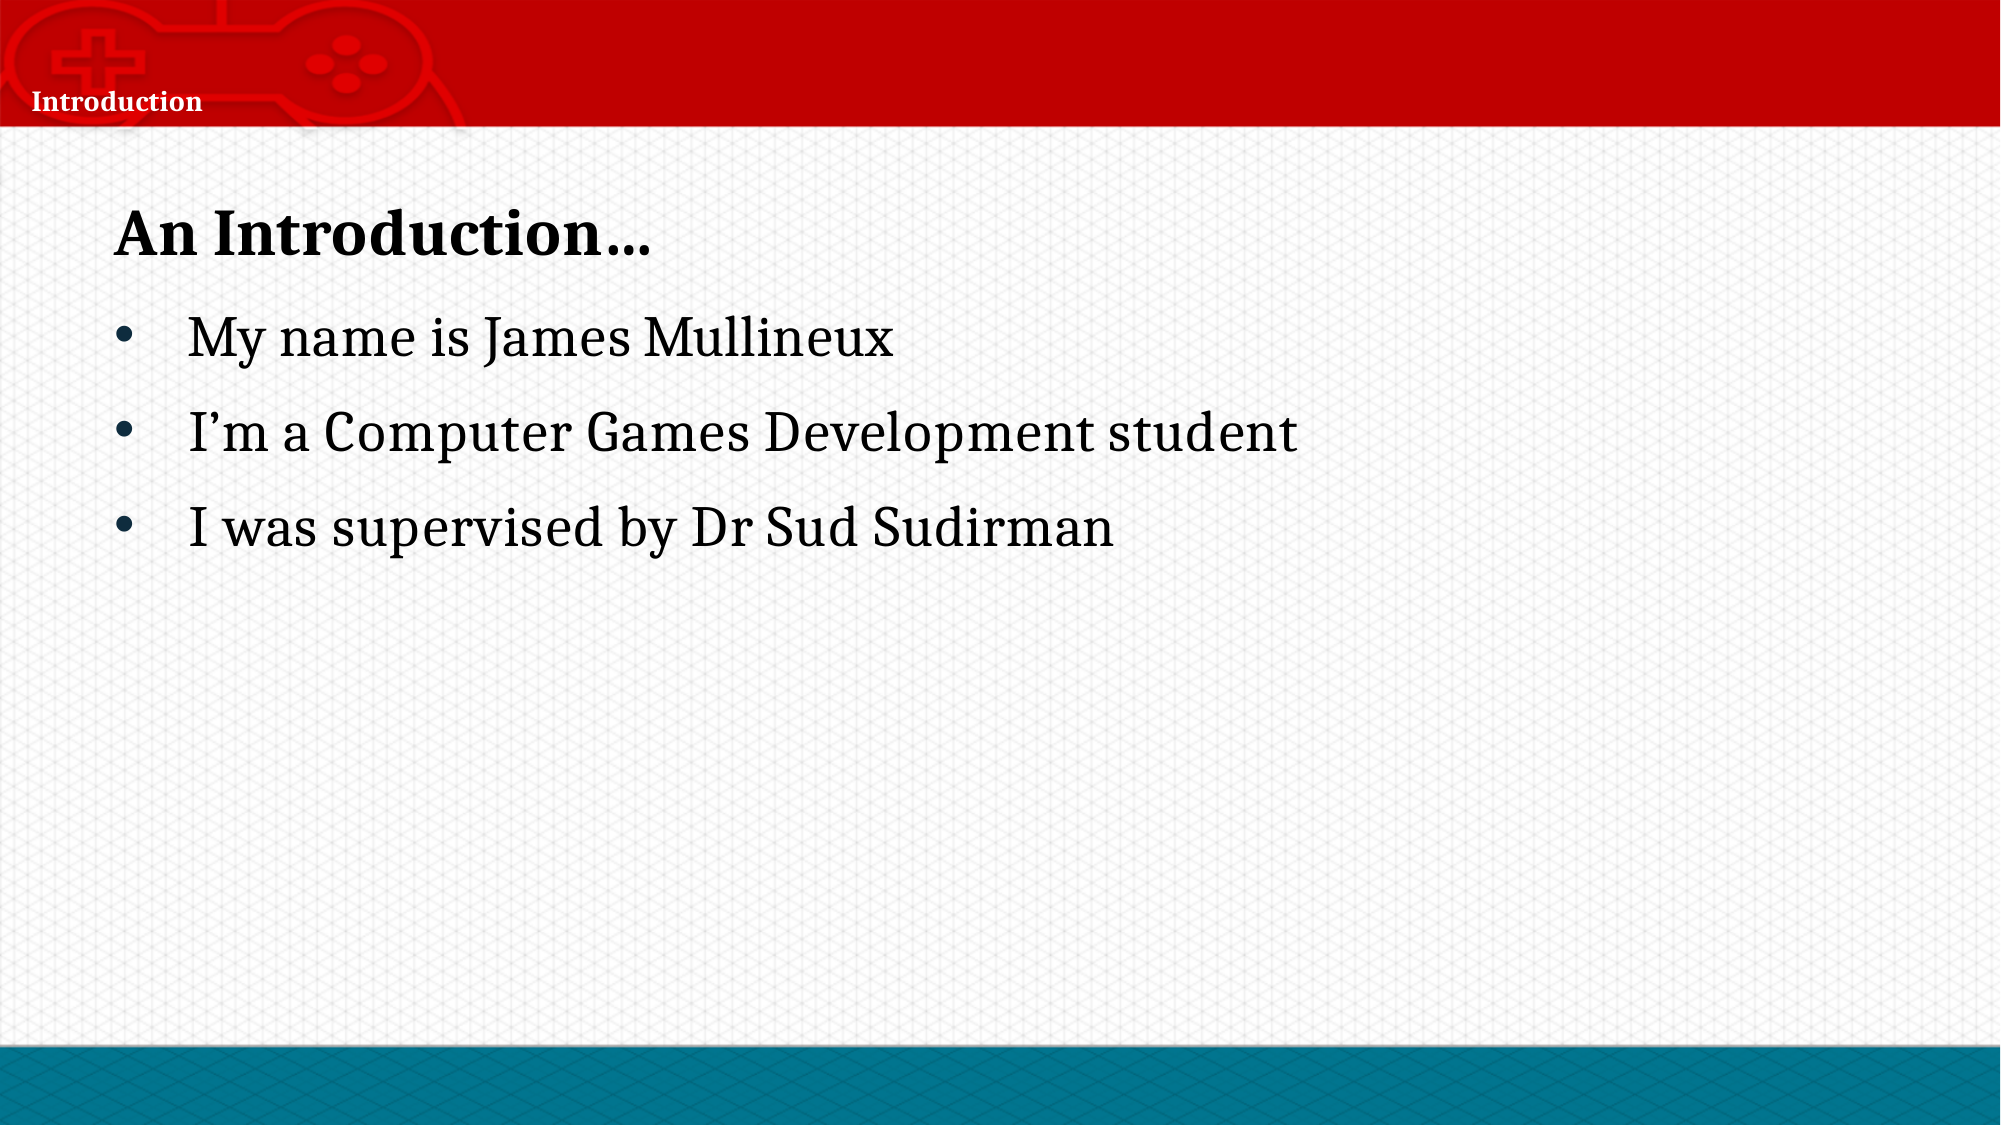

# Introduction
An Introduction…
My name is James Mullineux
I’m a Computer Games Development student
I was supervised by Dr Sud Sudirman